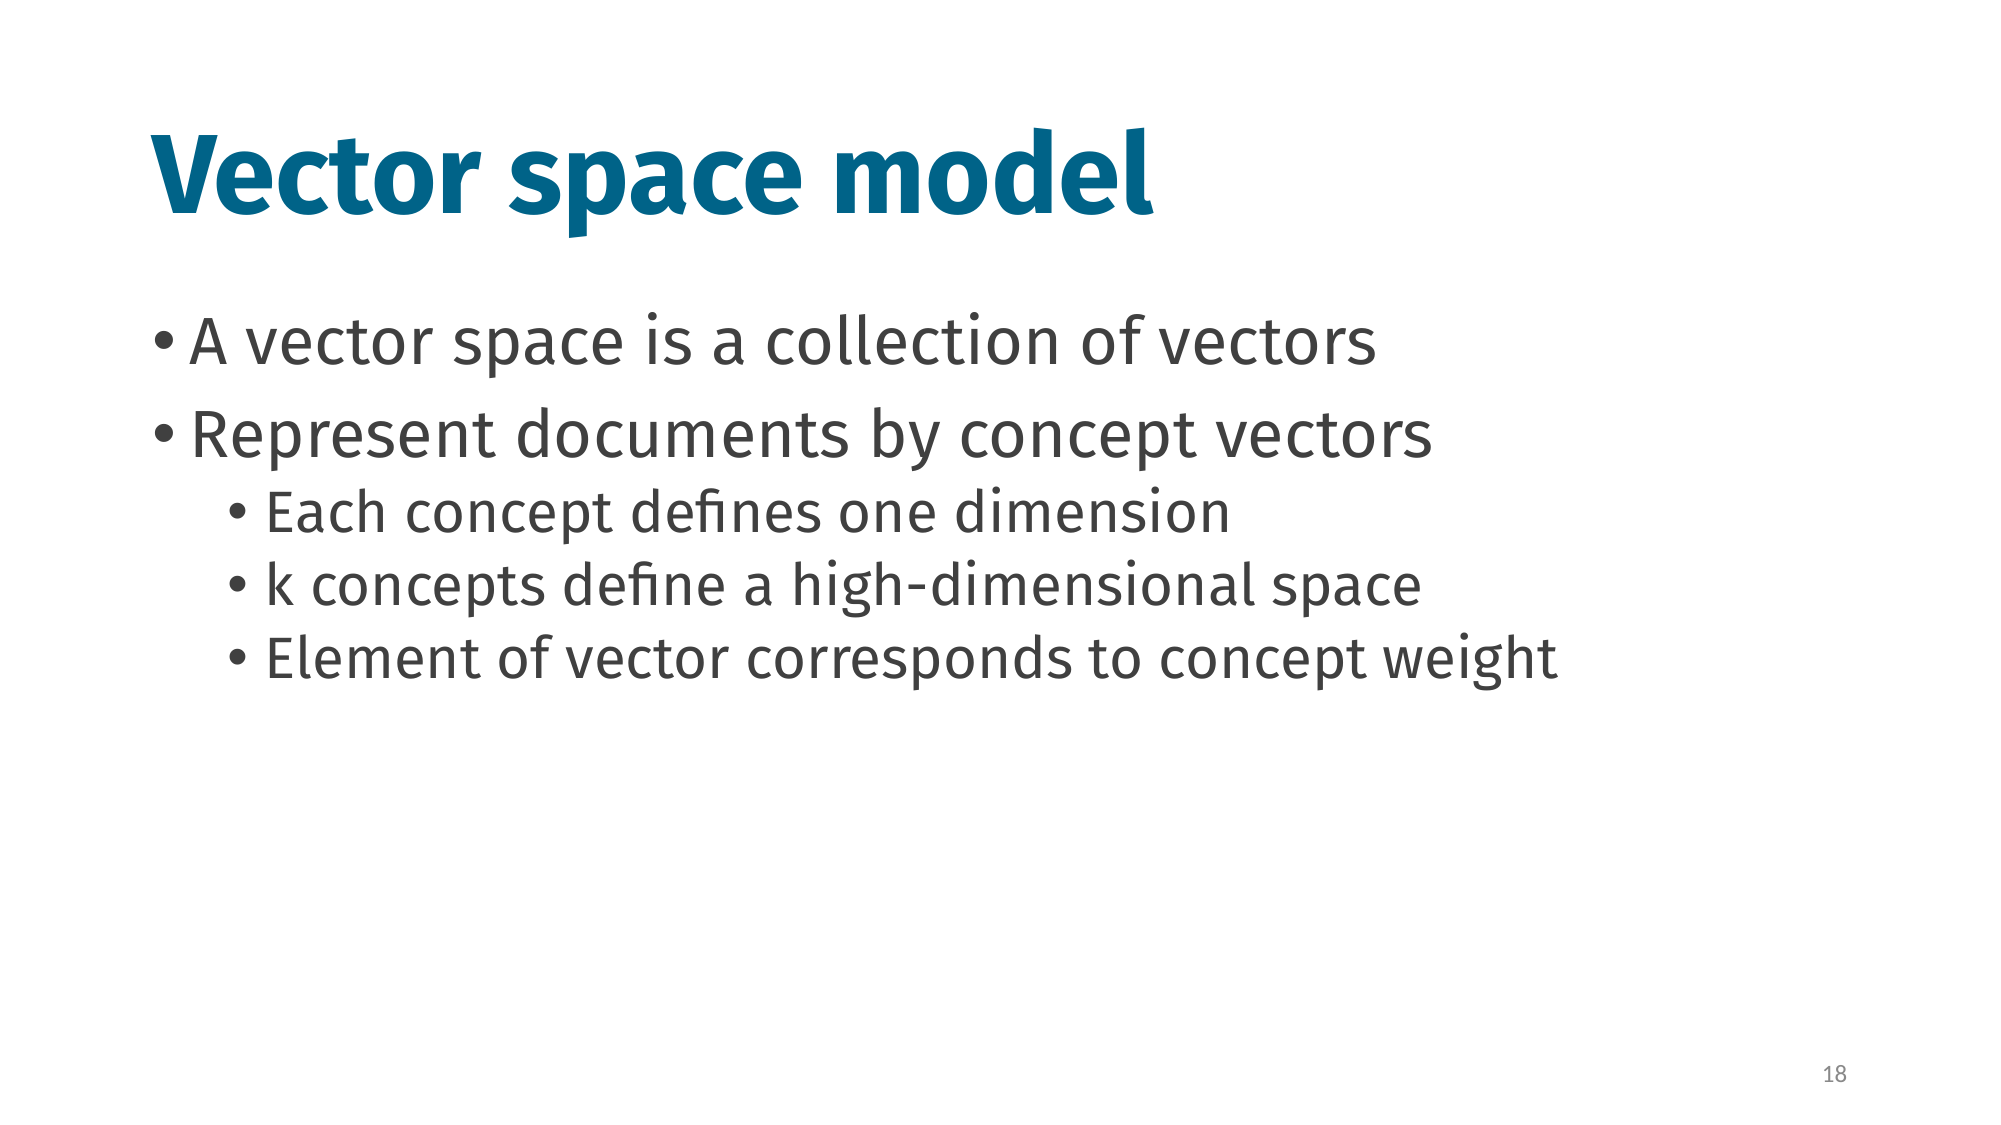

# Vector space model
A vector space is a collection of vectors
Represent documents by concept vectors
Each concept defines one dimension
k concepts define a high-dimensional space
Element of vector corresponds to concept weight
18